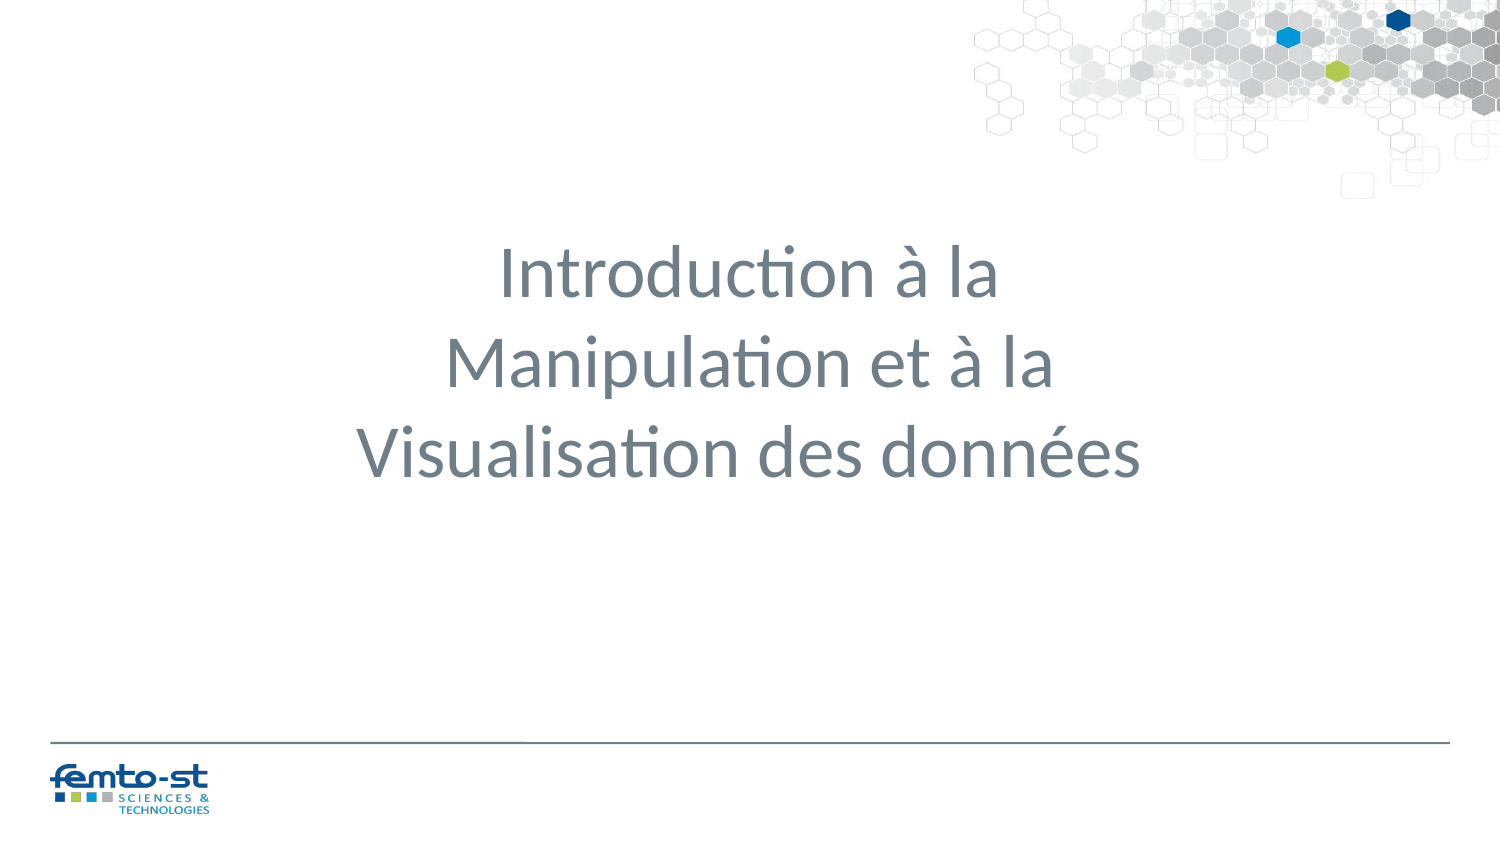

Introduction à la
Manipulation et à la
Visualisation des données